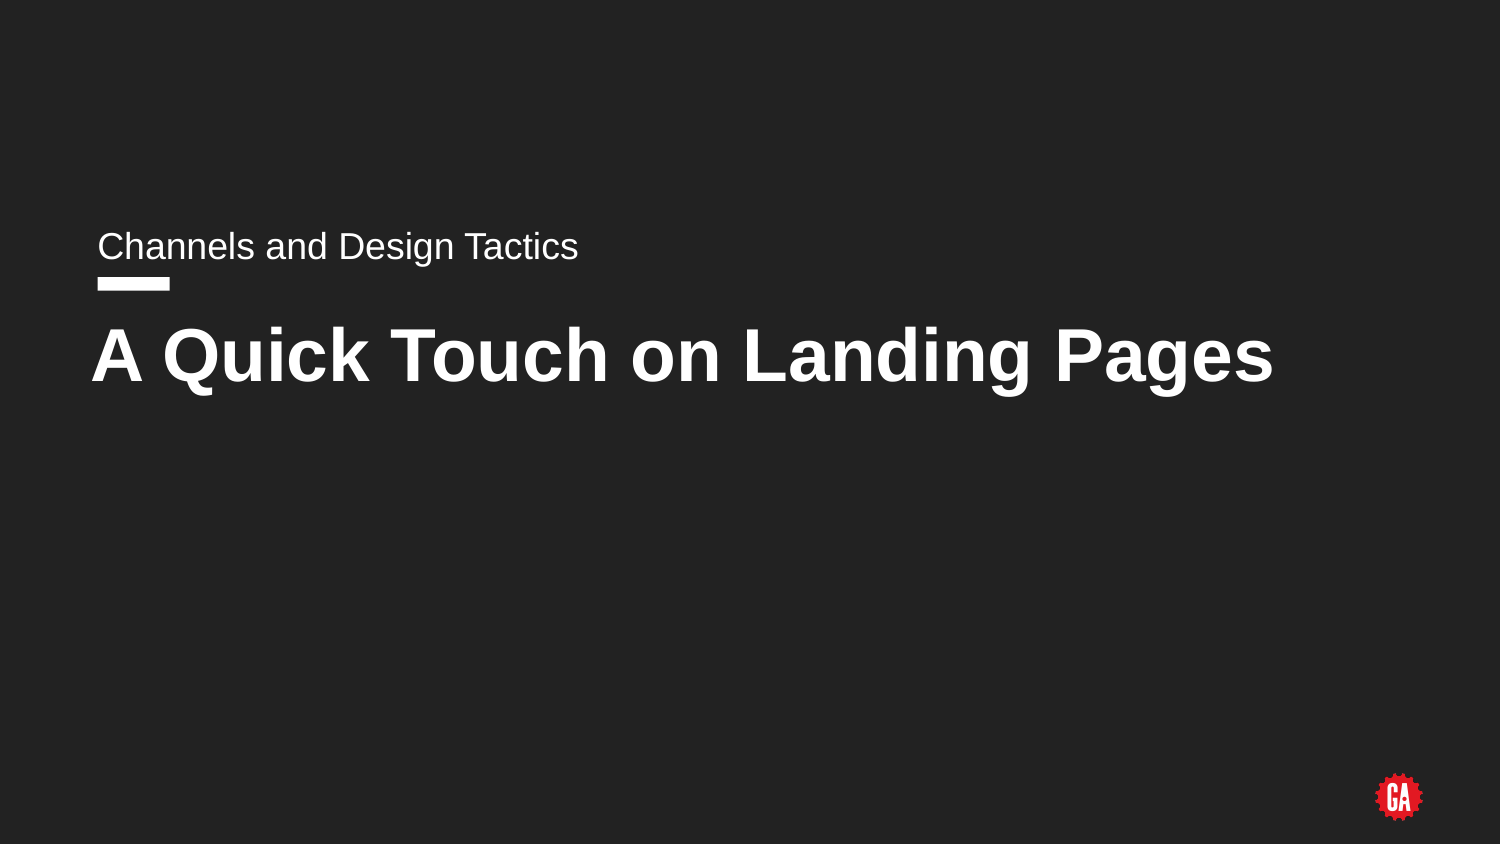

Channels and Design Tactics
# A Quick Touch on Landing Pages